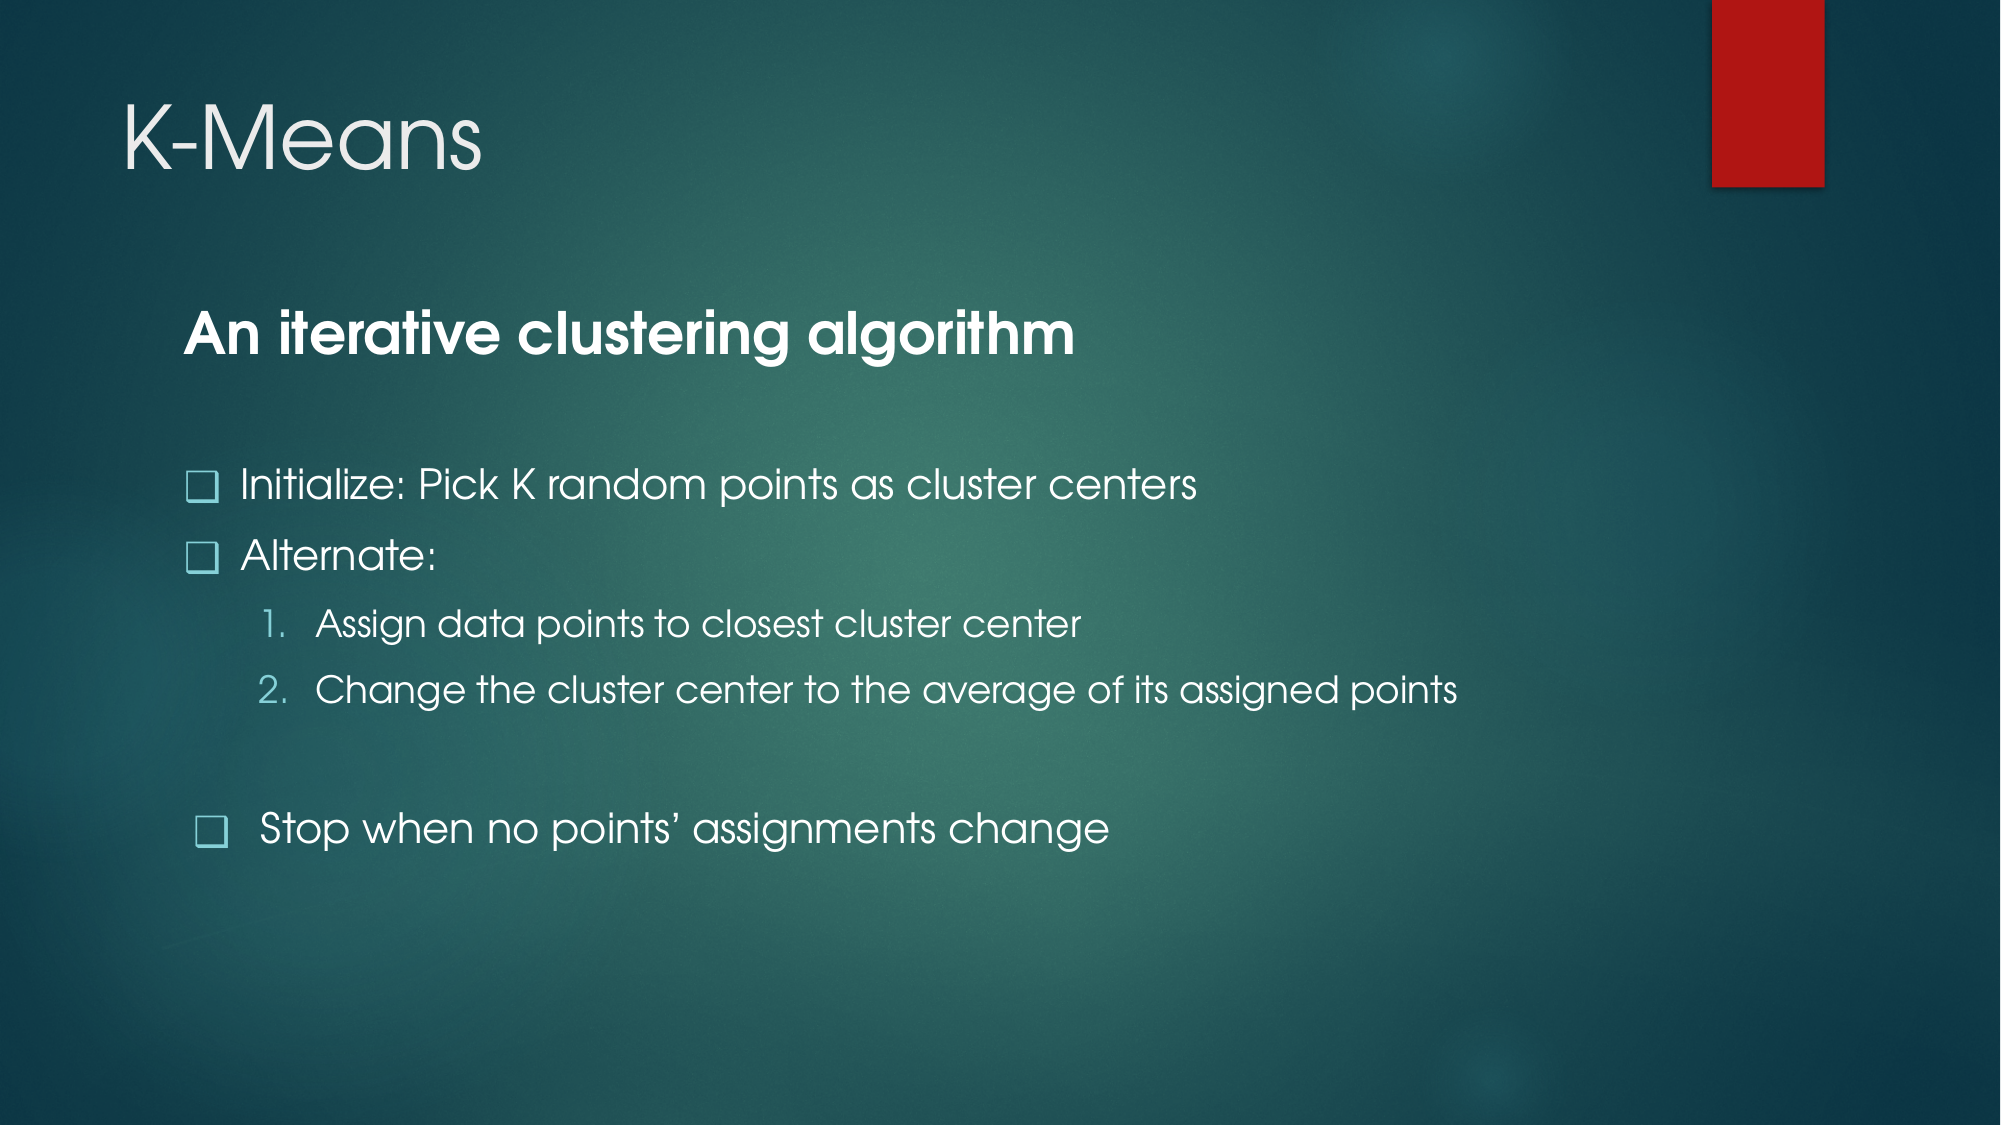

# K-Means
An iterative clustering algorithm

Initialize: Pick K random points as cluster centers
Alternate:
Assign data points to closest cluster center
Change the cluster center to the average of its assigned points

 Stop when no pointsʼ assignments change